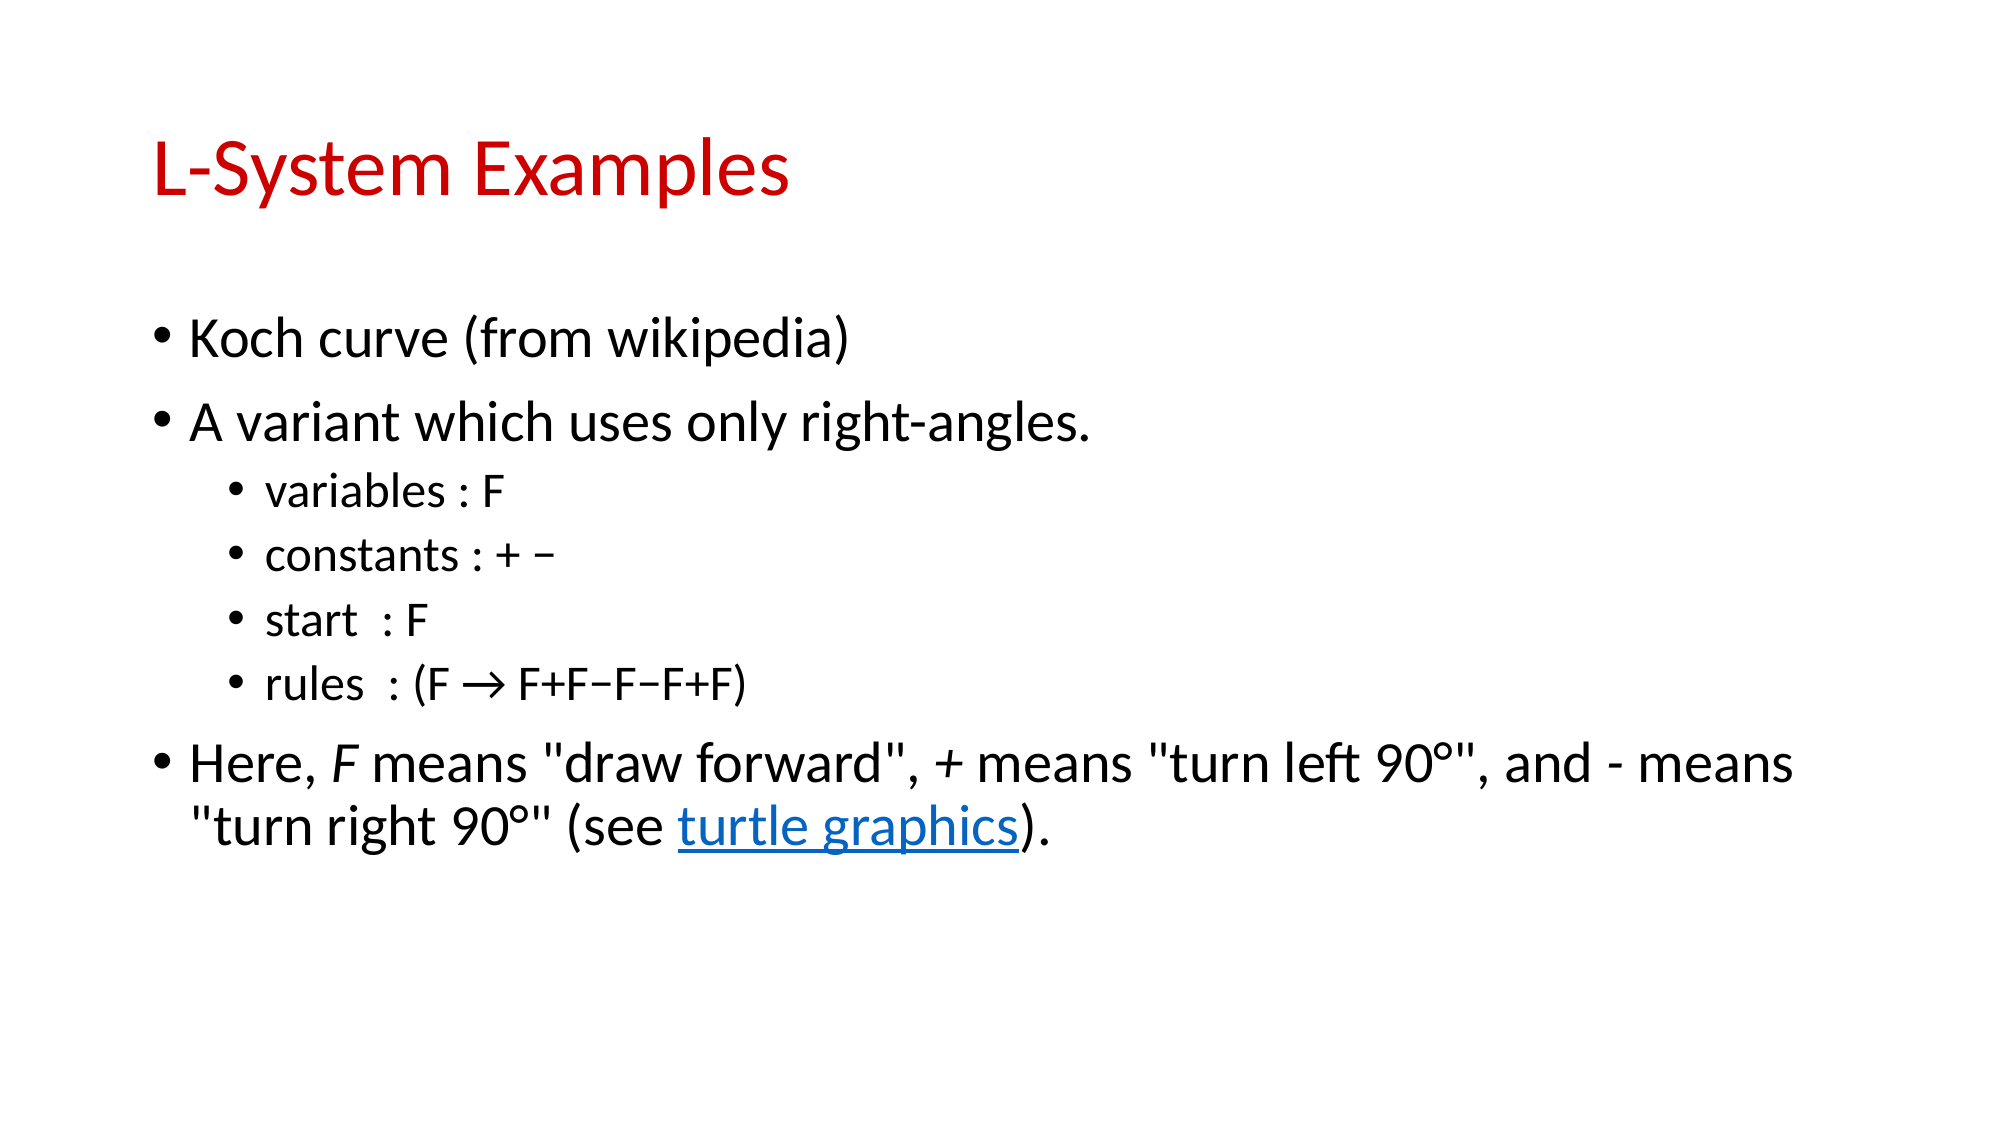

# L-System Examples
Koch curve (from wikipedia)
A variant which uses only right-angles.
variables : F
constants : + −
start  : F
rules  : (F → F+F−F−F+F)
Here, F means "draw forward", + means "turn left 90°", and - means "turn right 90°" (see turtle graphics).